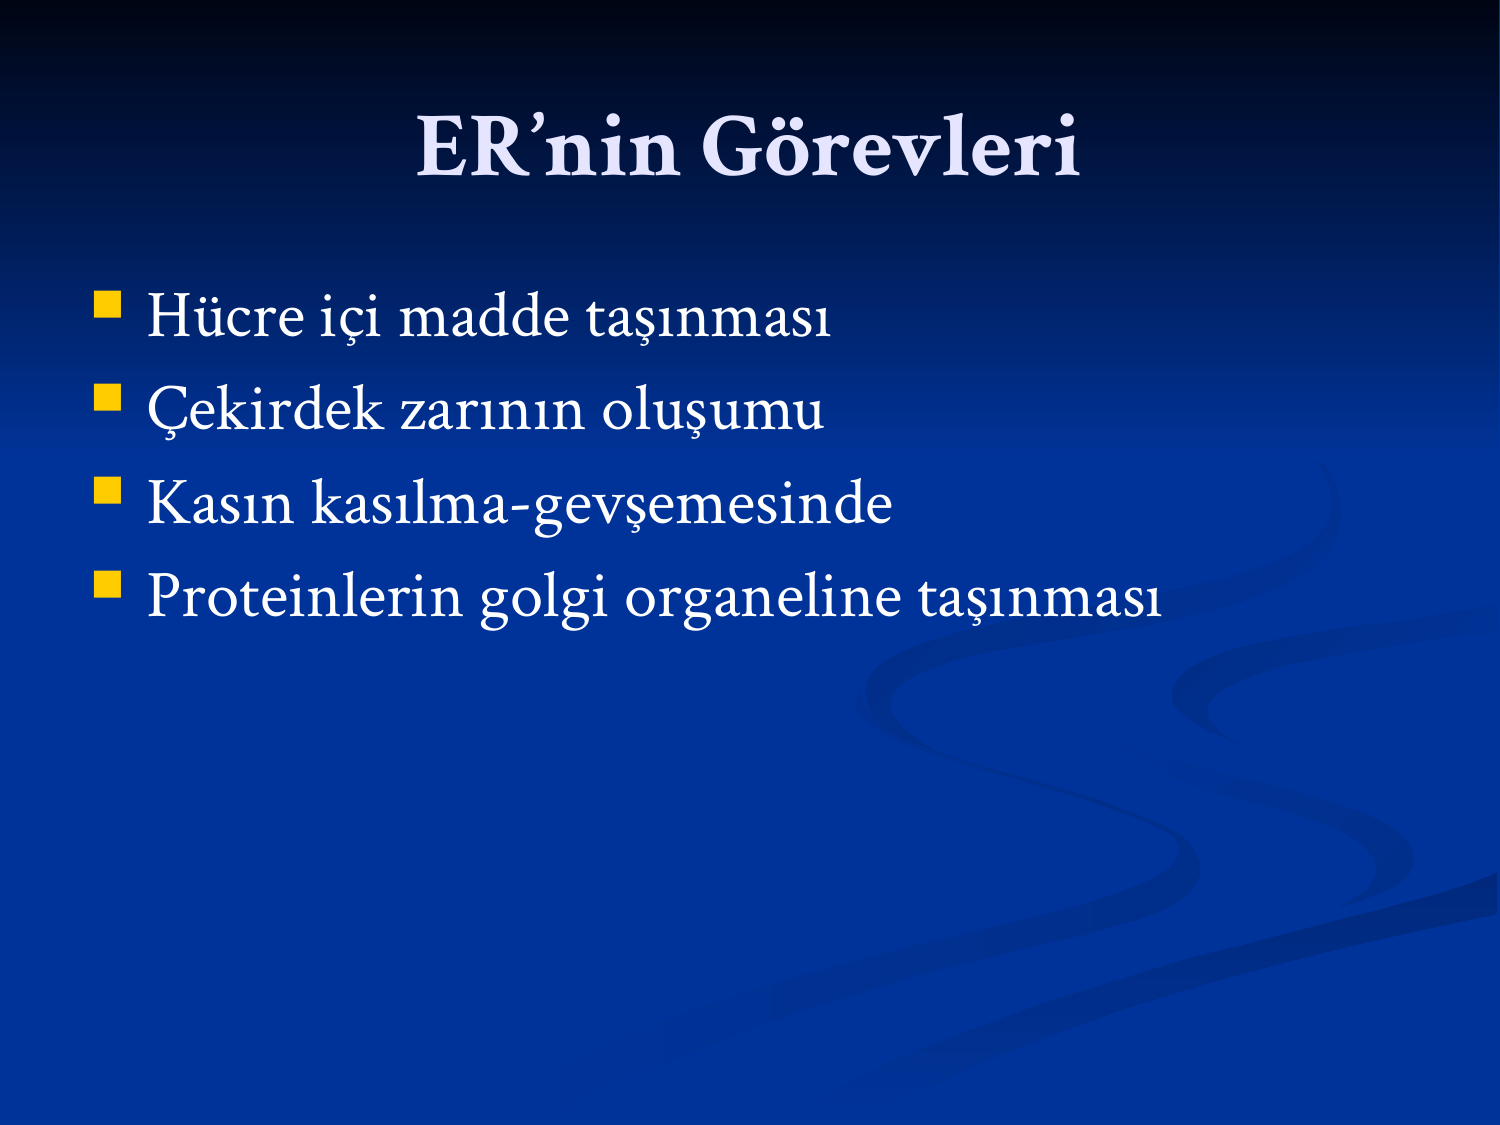

# ER’nin Görevleri
Hücre içi madde taşınması
Çekirdek zarının oluşumu
Kasın kasılma-gevşemesinde
Proteinlerin golgi organeline taşınması